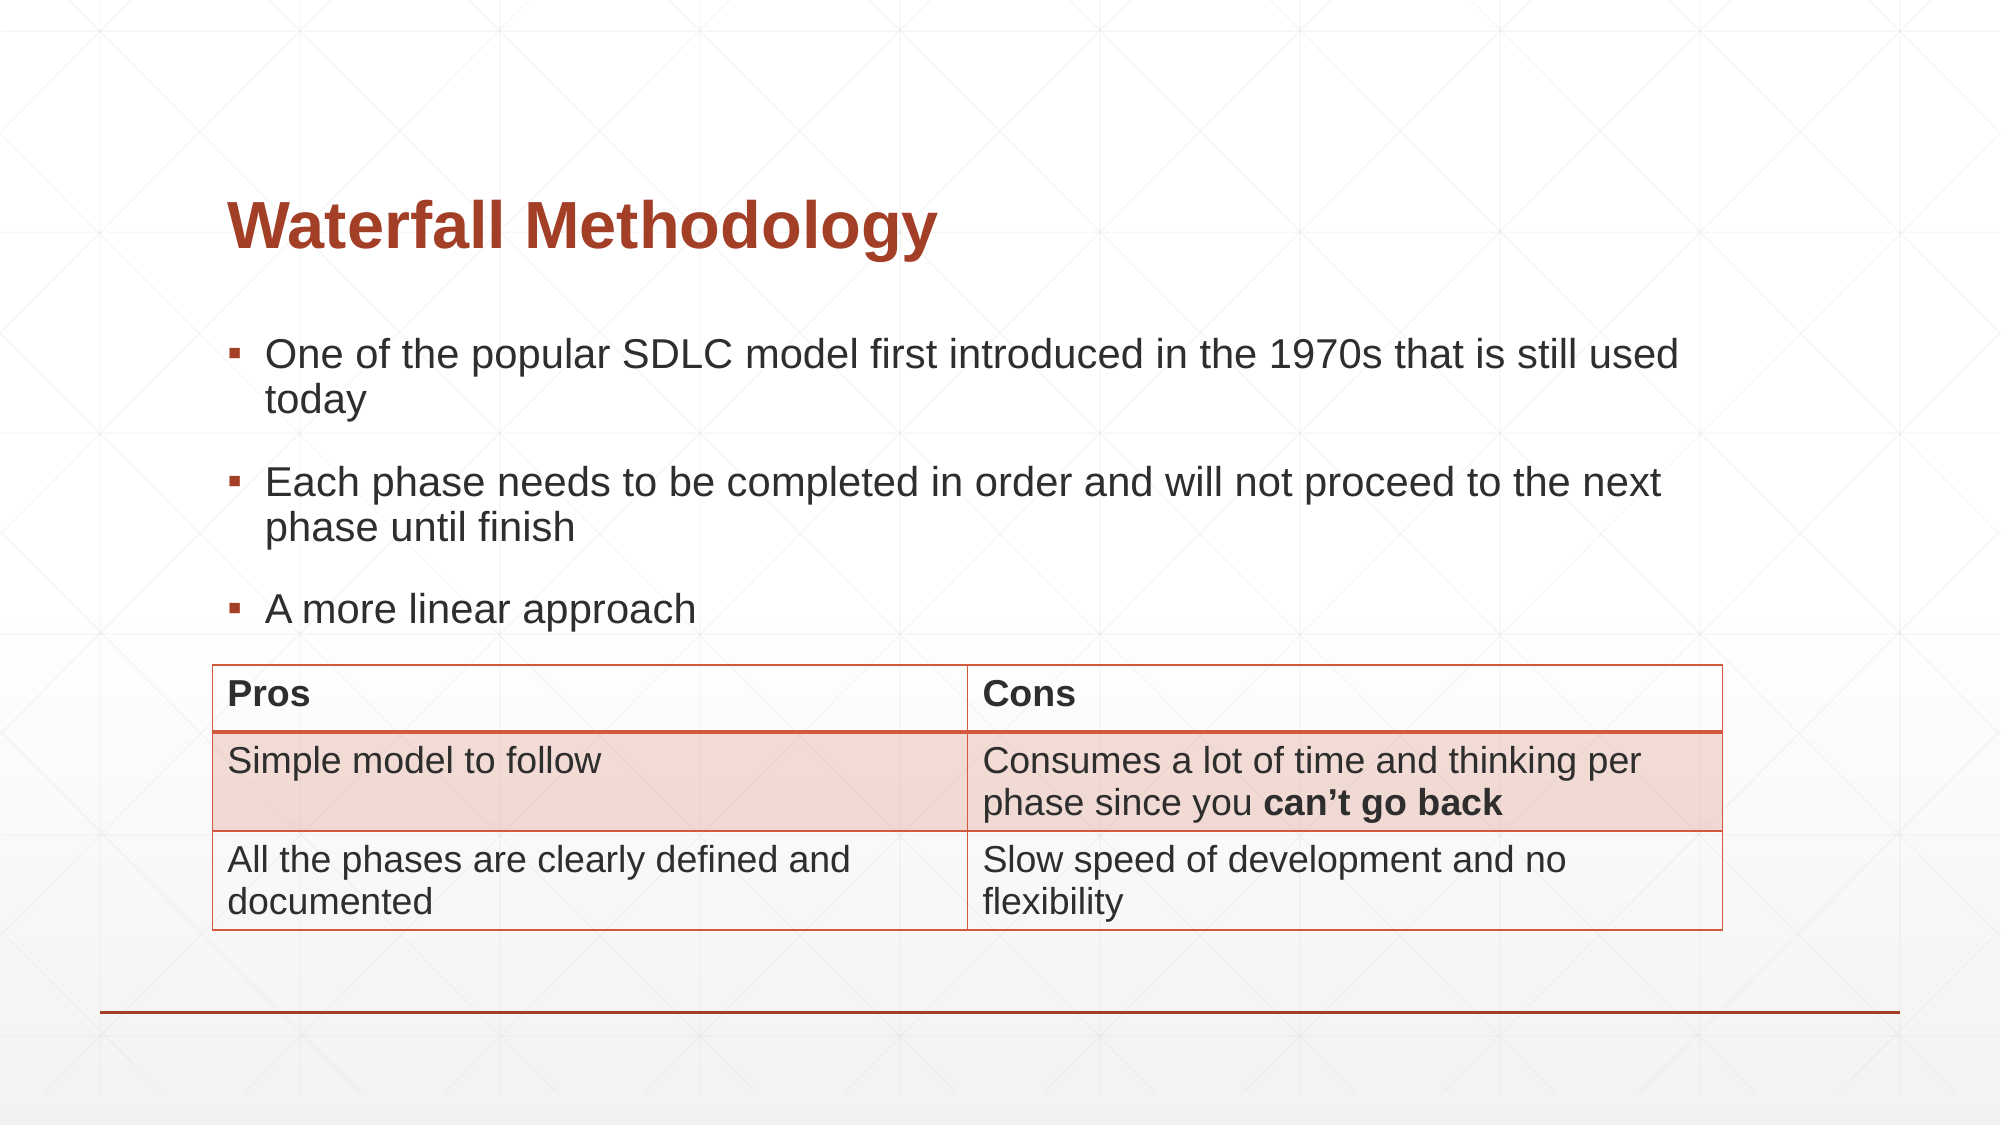

# Waterfall Methodology
One of the popular SDLC model first introduced in the 1970s that is still used today
Each phase needs to be completed in order and will not proceed to the next phase until finish
A more linear approach

| Pros | Cons |
| --- | --- |
| Simple model to follow | Consumes a lot of time and thinking per phase since you can’t go back |
| All the phases are clearly defined and documented | Slow speed of development and no flexibility |